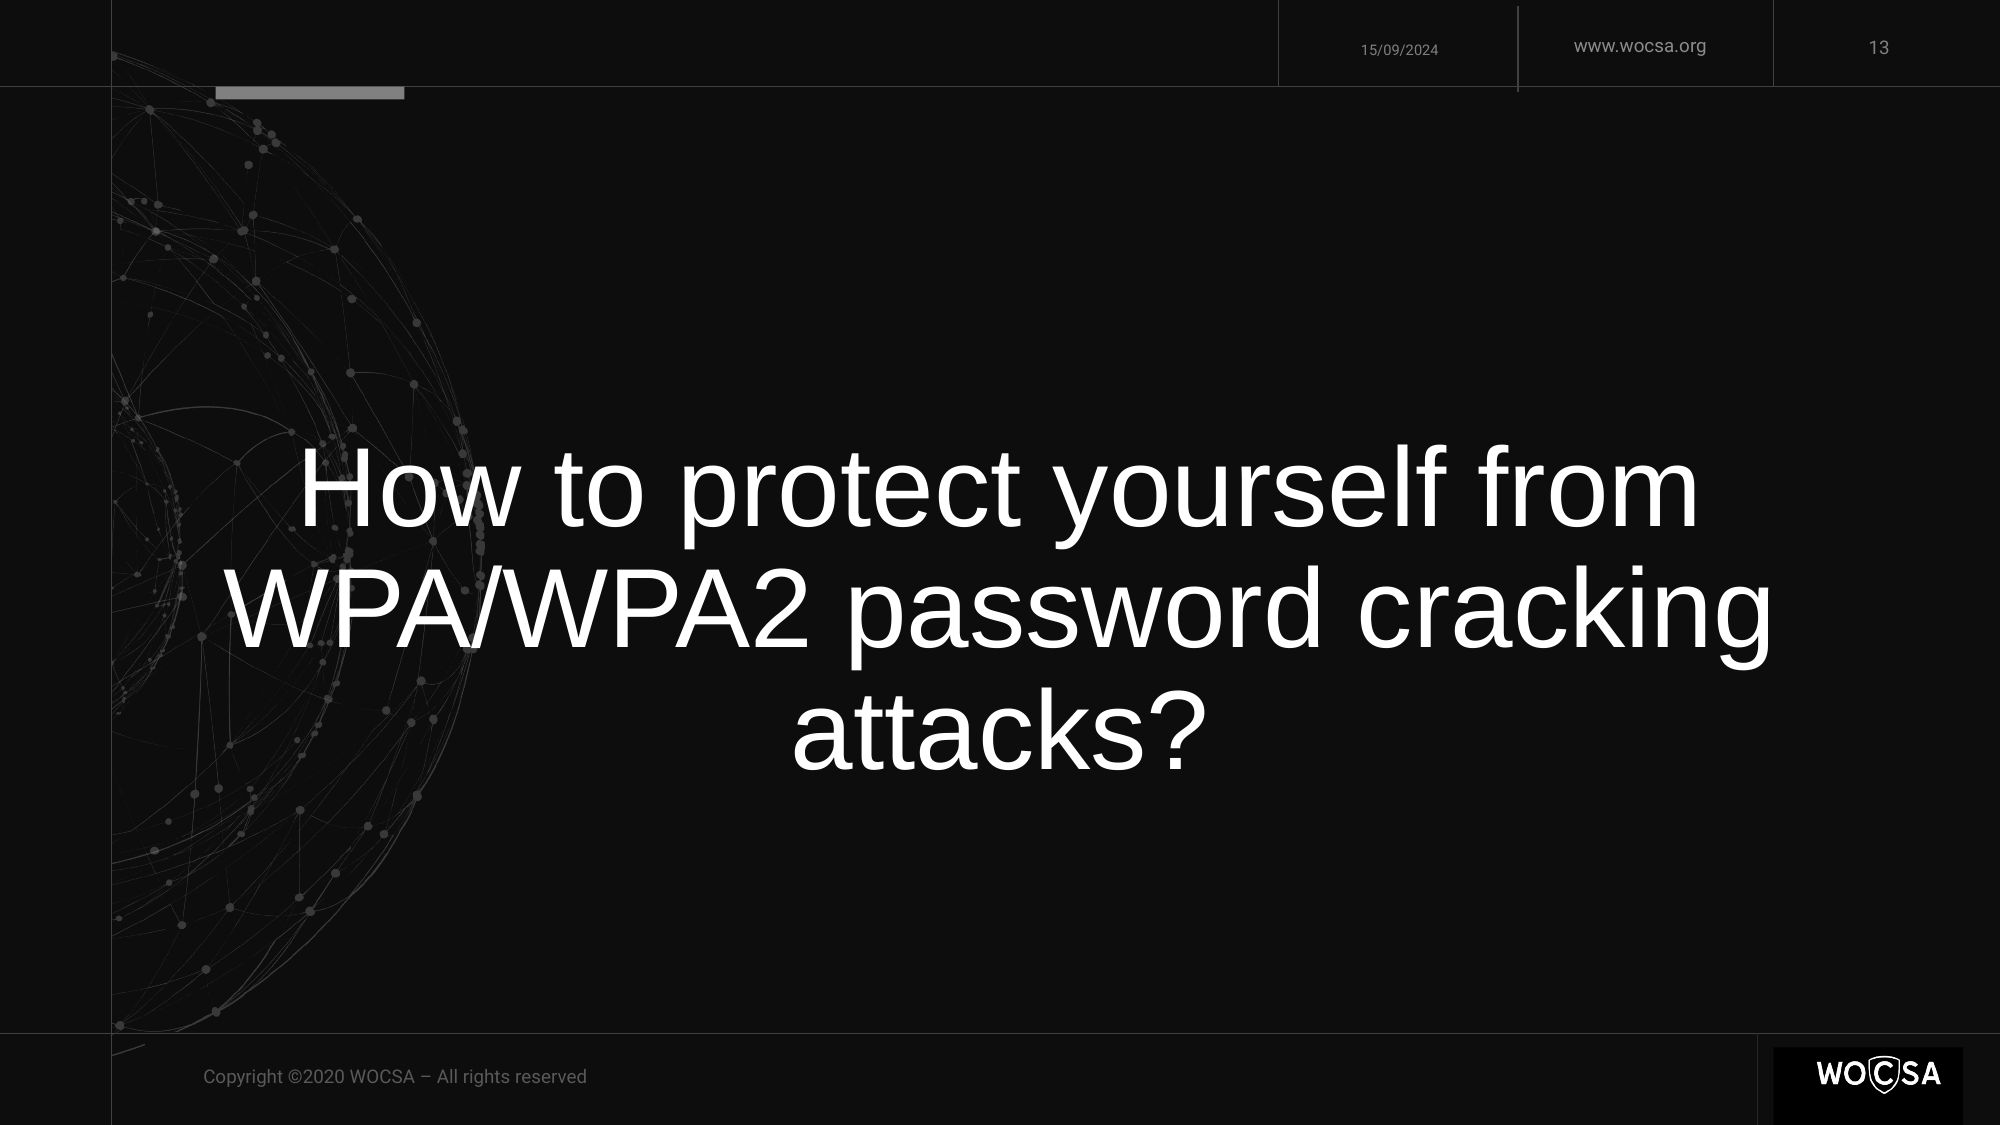

15/09/2024
# How to protect yourself from WPA/WPA2 password cracking attacks?